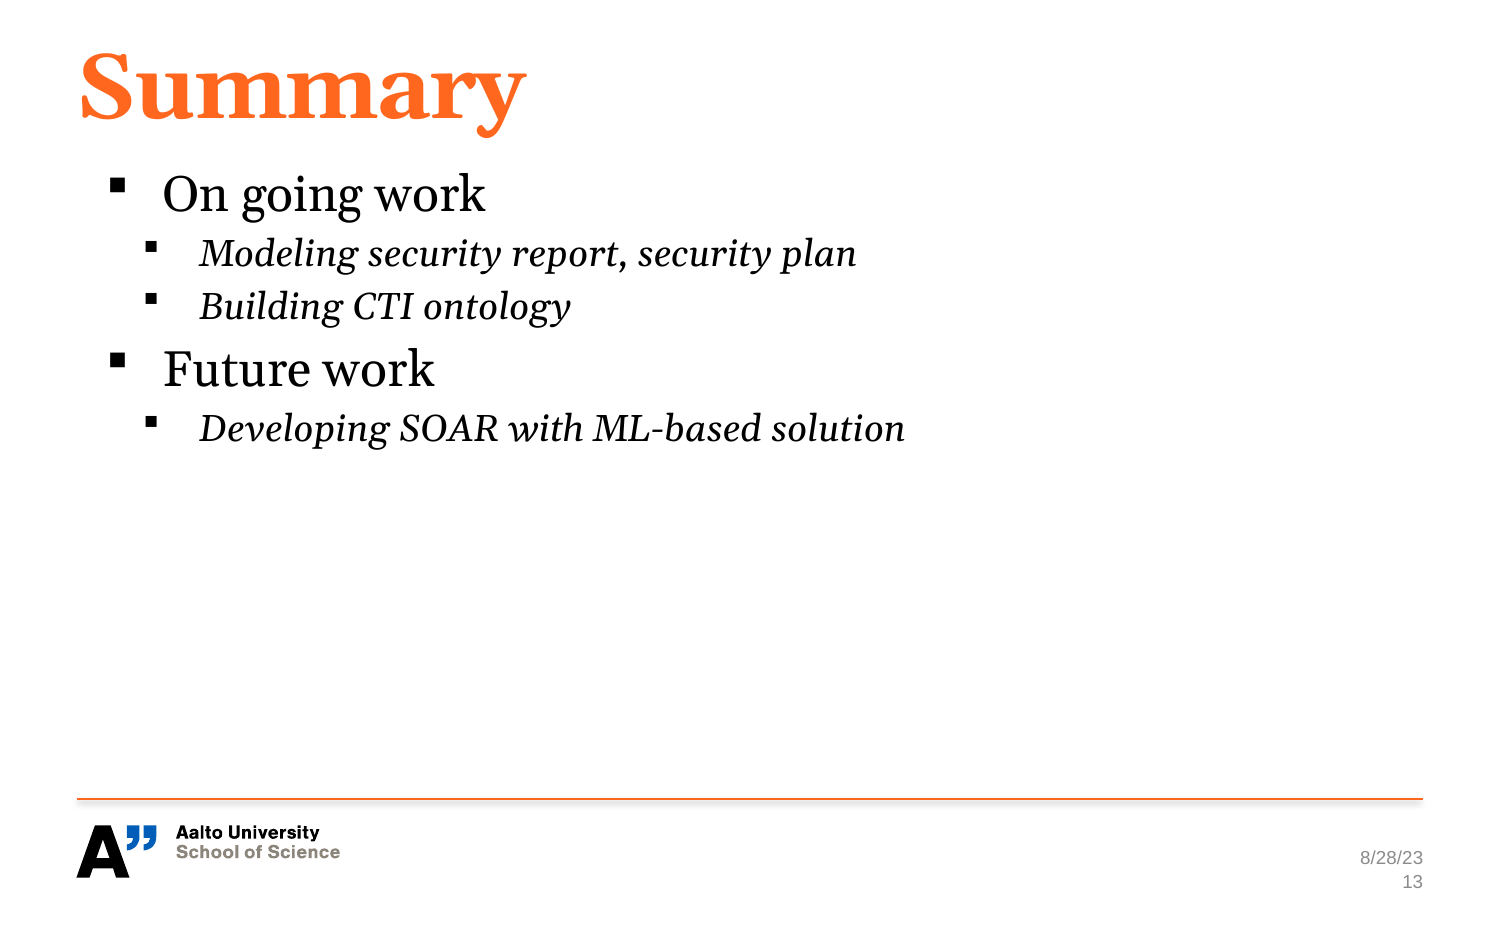

# Summary
On going work
Modeling security report, security plan
Building CTI ontology
Future work
Developing SOAR with ML-based solution
8/28/23
13